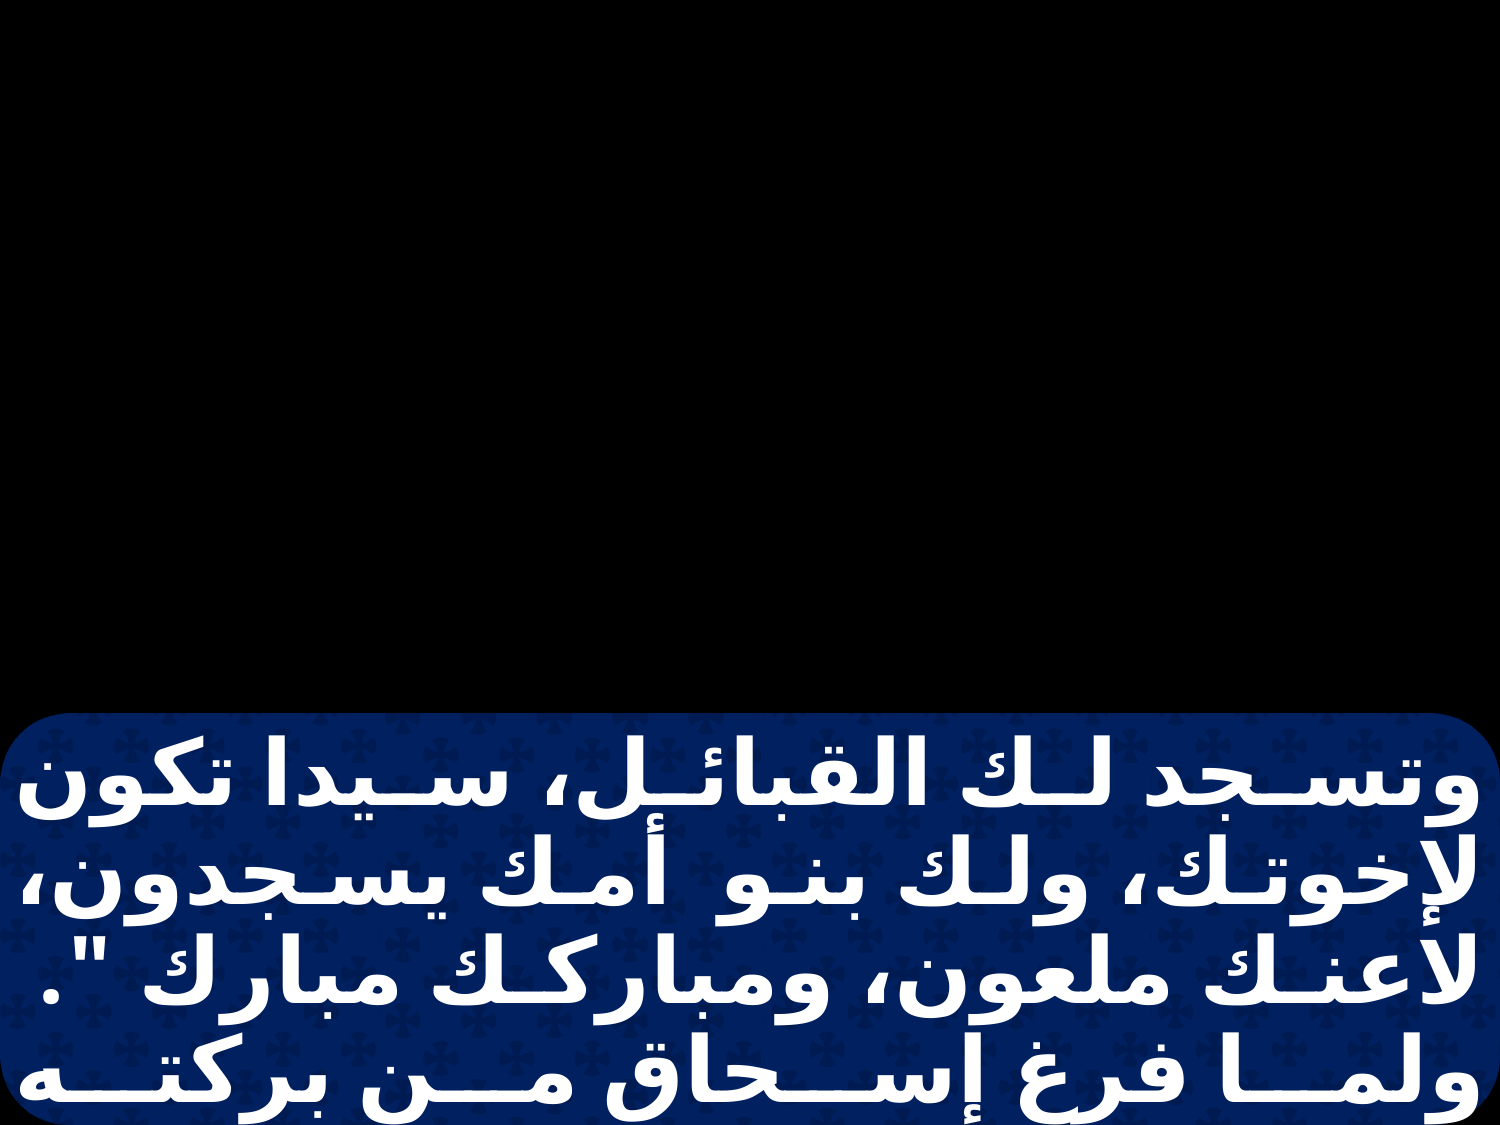

وتسجد لك القبائل، سيدا تكون لإخوتك، ولك بنو  أمك يسجدون، لاعنك ملعون، ومباركك مبارك ".  ولما فرغ إسحاق من بركته ليعقوب، وخرج يعقوب  من بين يدي إسحاق أبيه، إذا عيسو أخوه قد أقبل